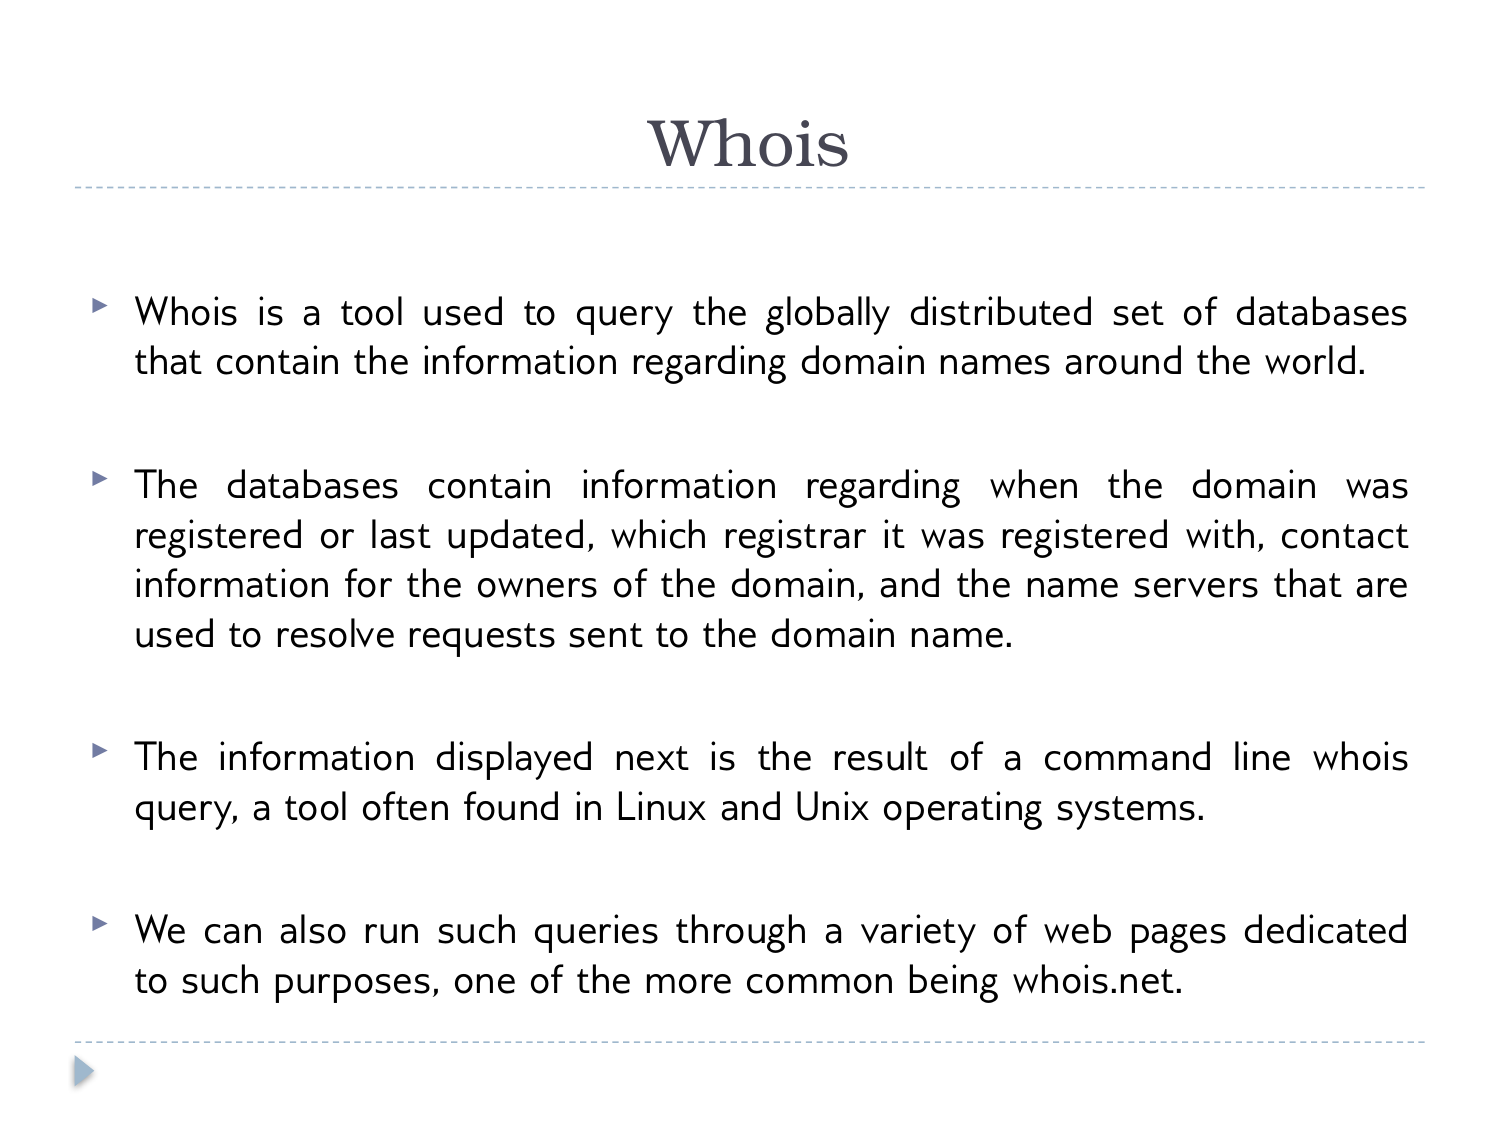

# Whois

Whois is a tool used to query the globally distributed set of databases that contain the information regarding domain names around the world.

The databases contain information regarding when the domain was registered or last updated, which registrar it was registered with, contact information for the owners of the domain, and the name servers that are used to resolve requests sent to the domain name.

The information displayed next is the result of a command line whois query, a tool often found in Linux and Unix operating systems.

We can also run such queries through a variety of web pages dedicated to such purposes, one of the more common being whois.net.